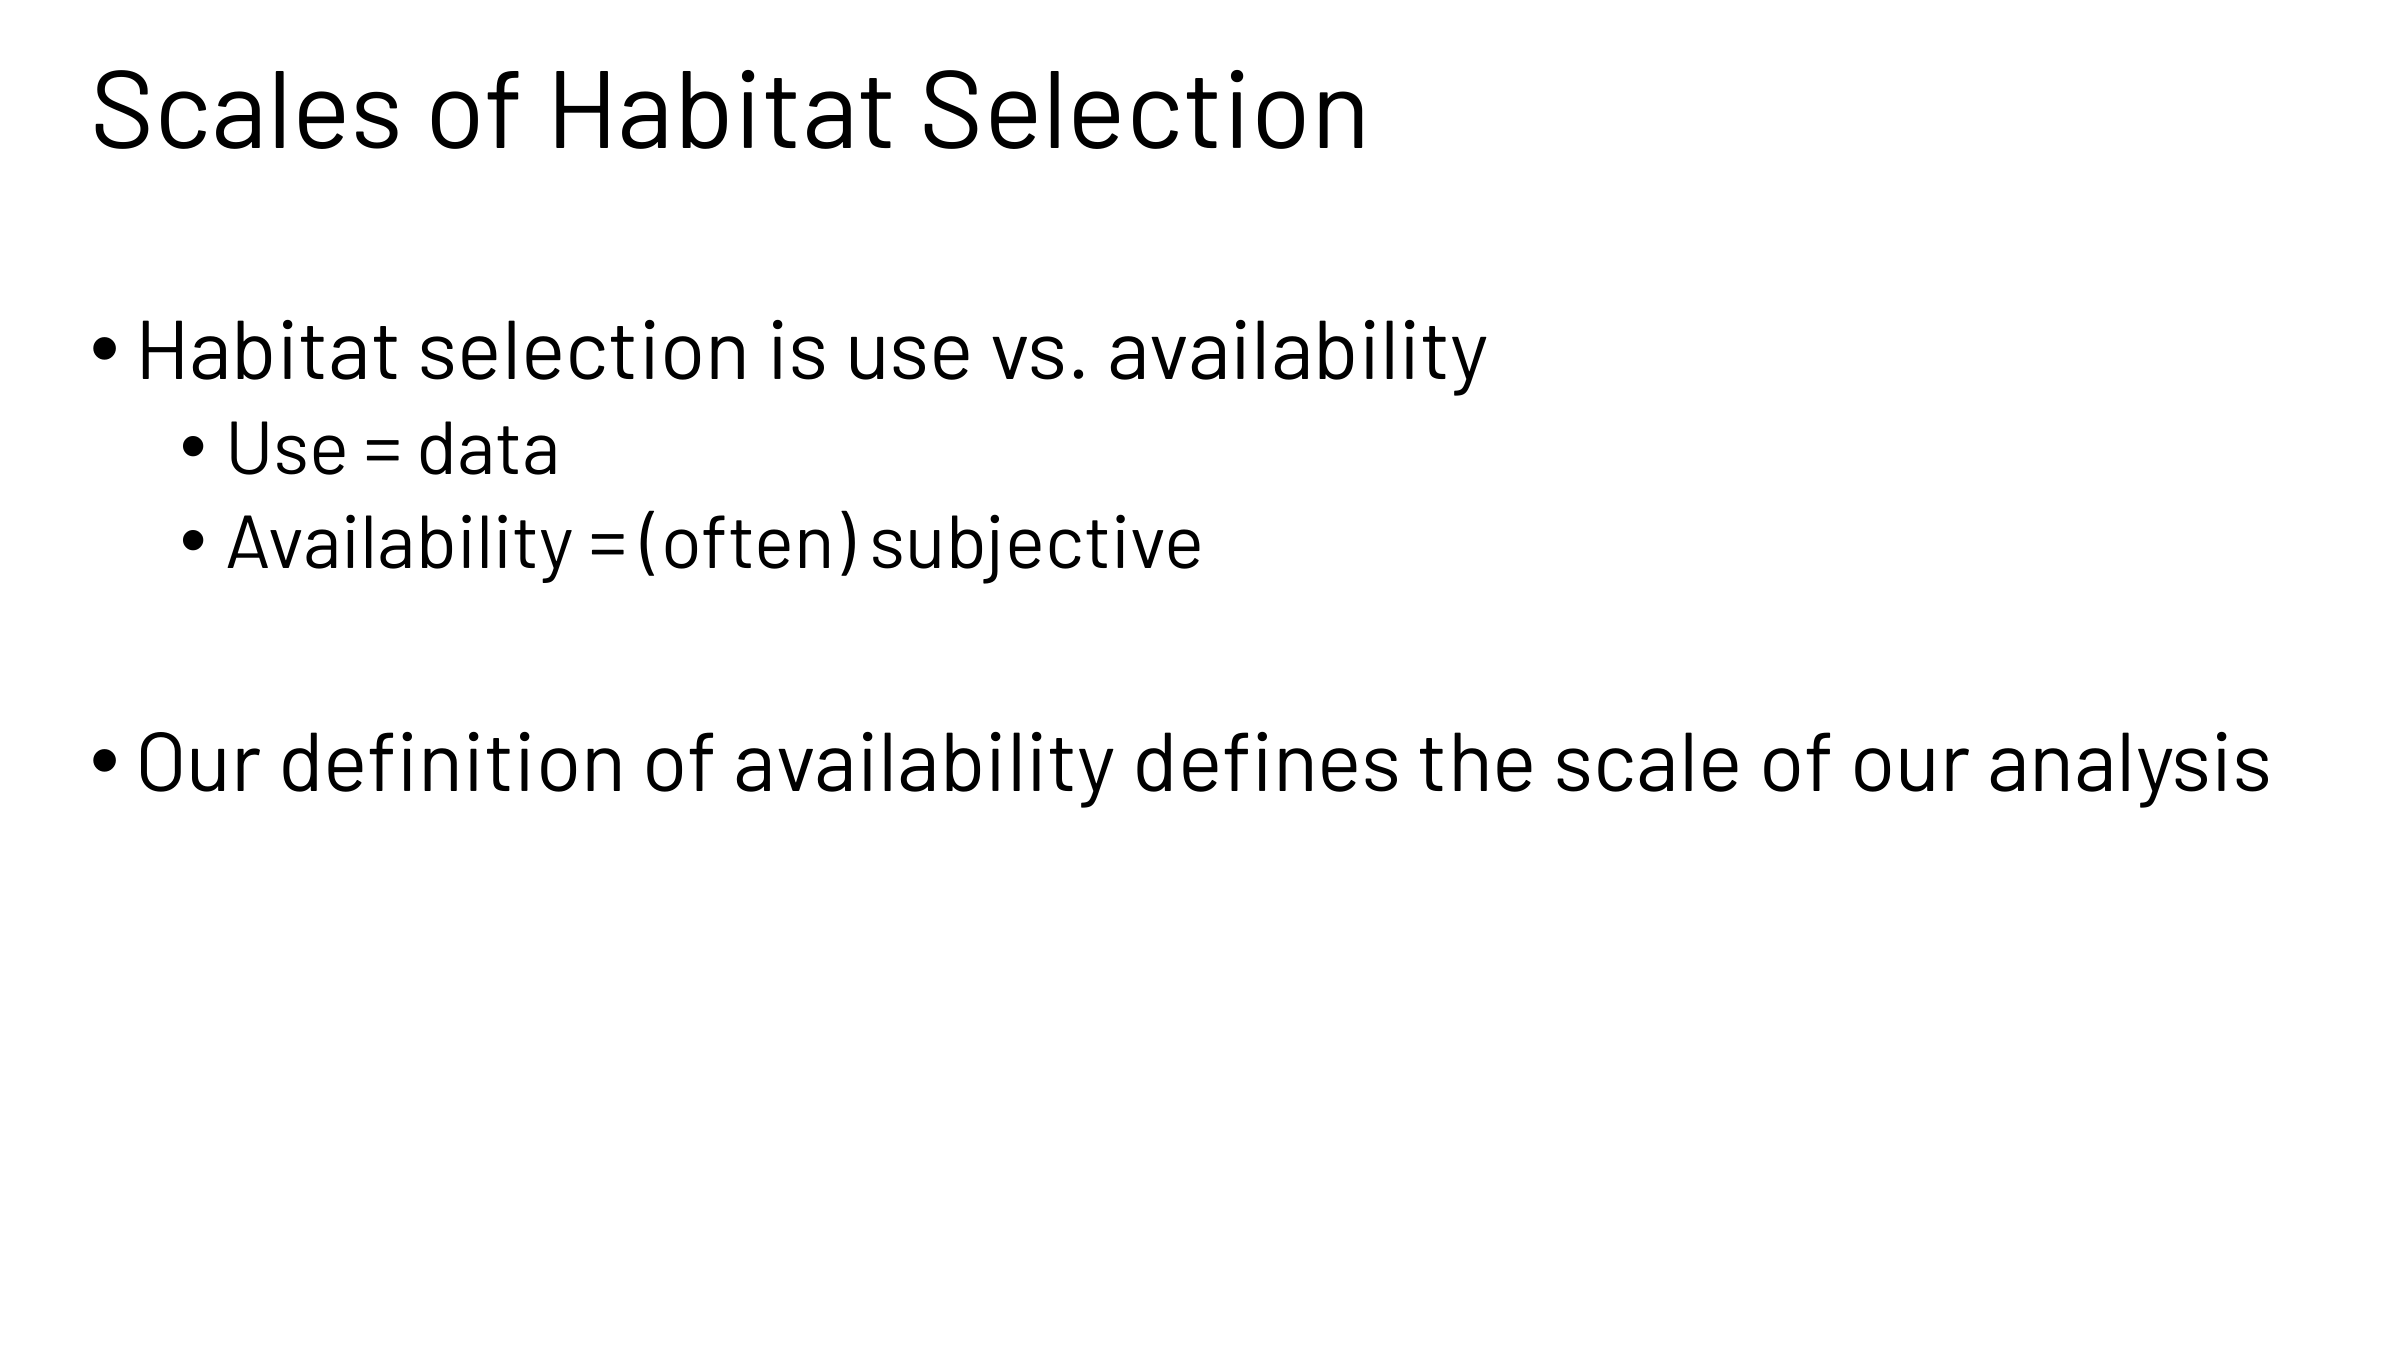

# Scales of Habitat Selection
Habitat selection is use vs. availability
Use = data
Availability = (often) subjective

Our definition of availability defines the scale of our analysis